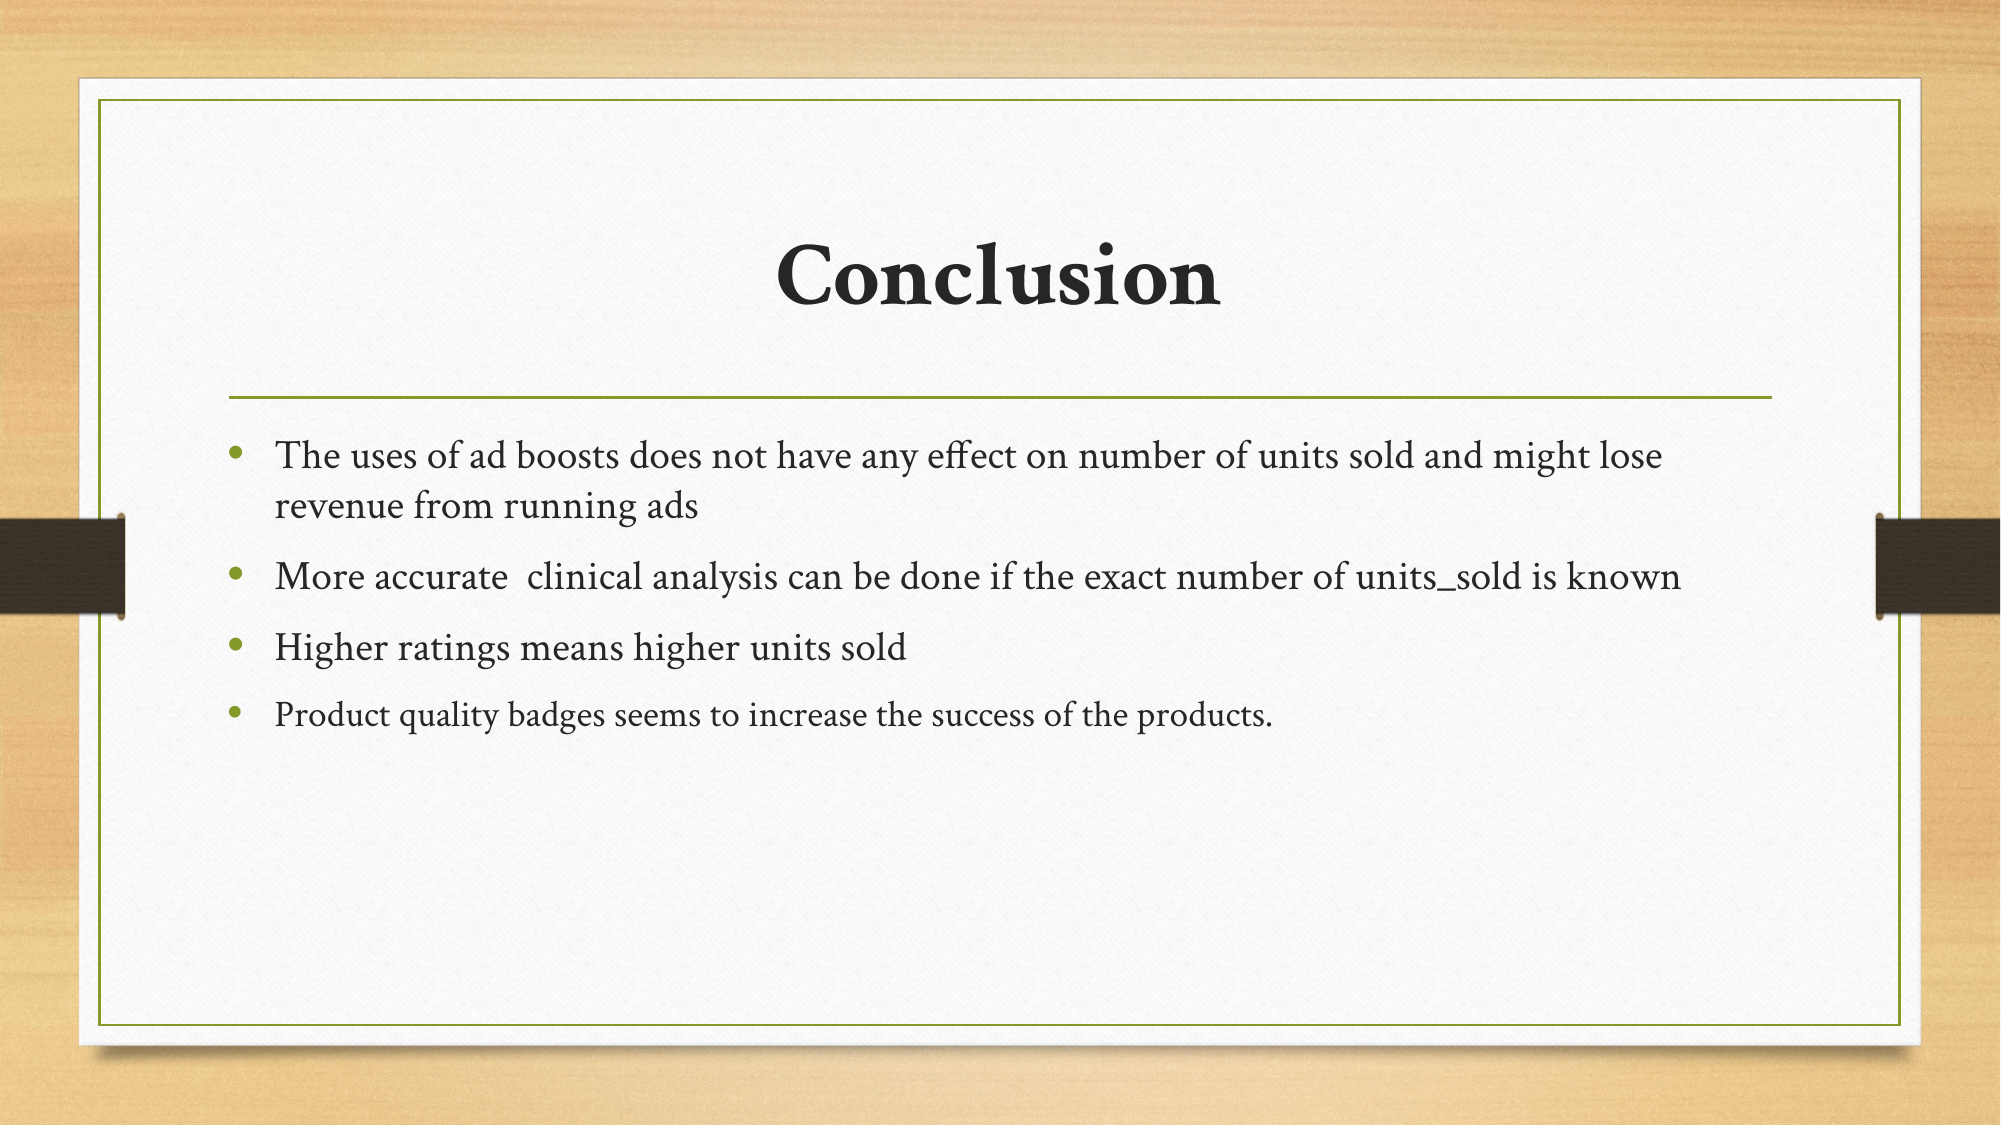

# Conclusion
The uses of ad boosts does not have any effect on number of units sold and might lose revenue from running ads
More accurate  clinical analysis can be done if the exact number of units_sold is known
Higher ratings means higher units sold
Product quality badges seems to increase the success of the products.